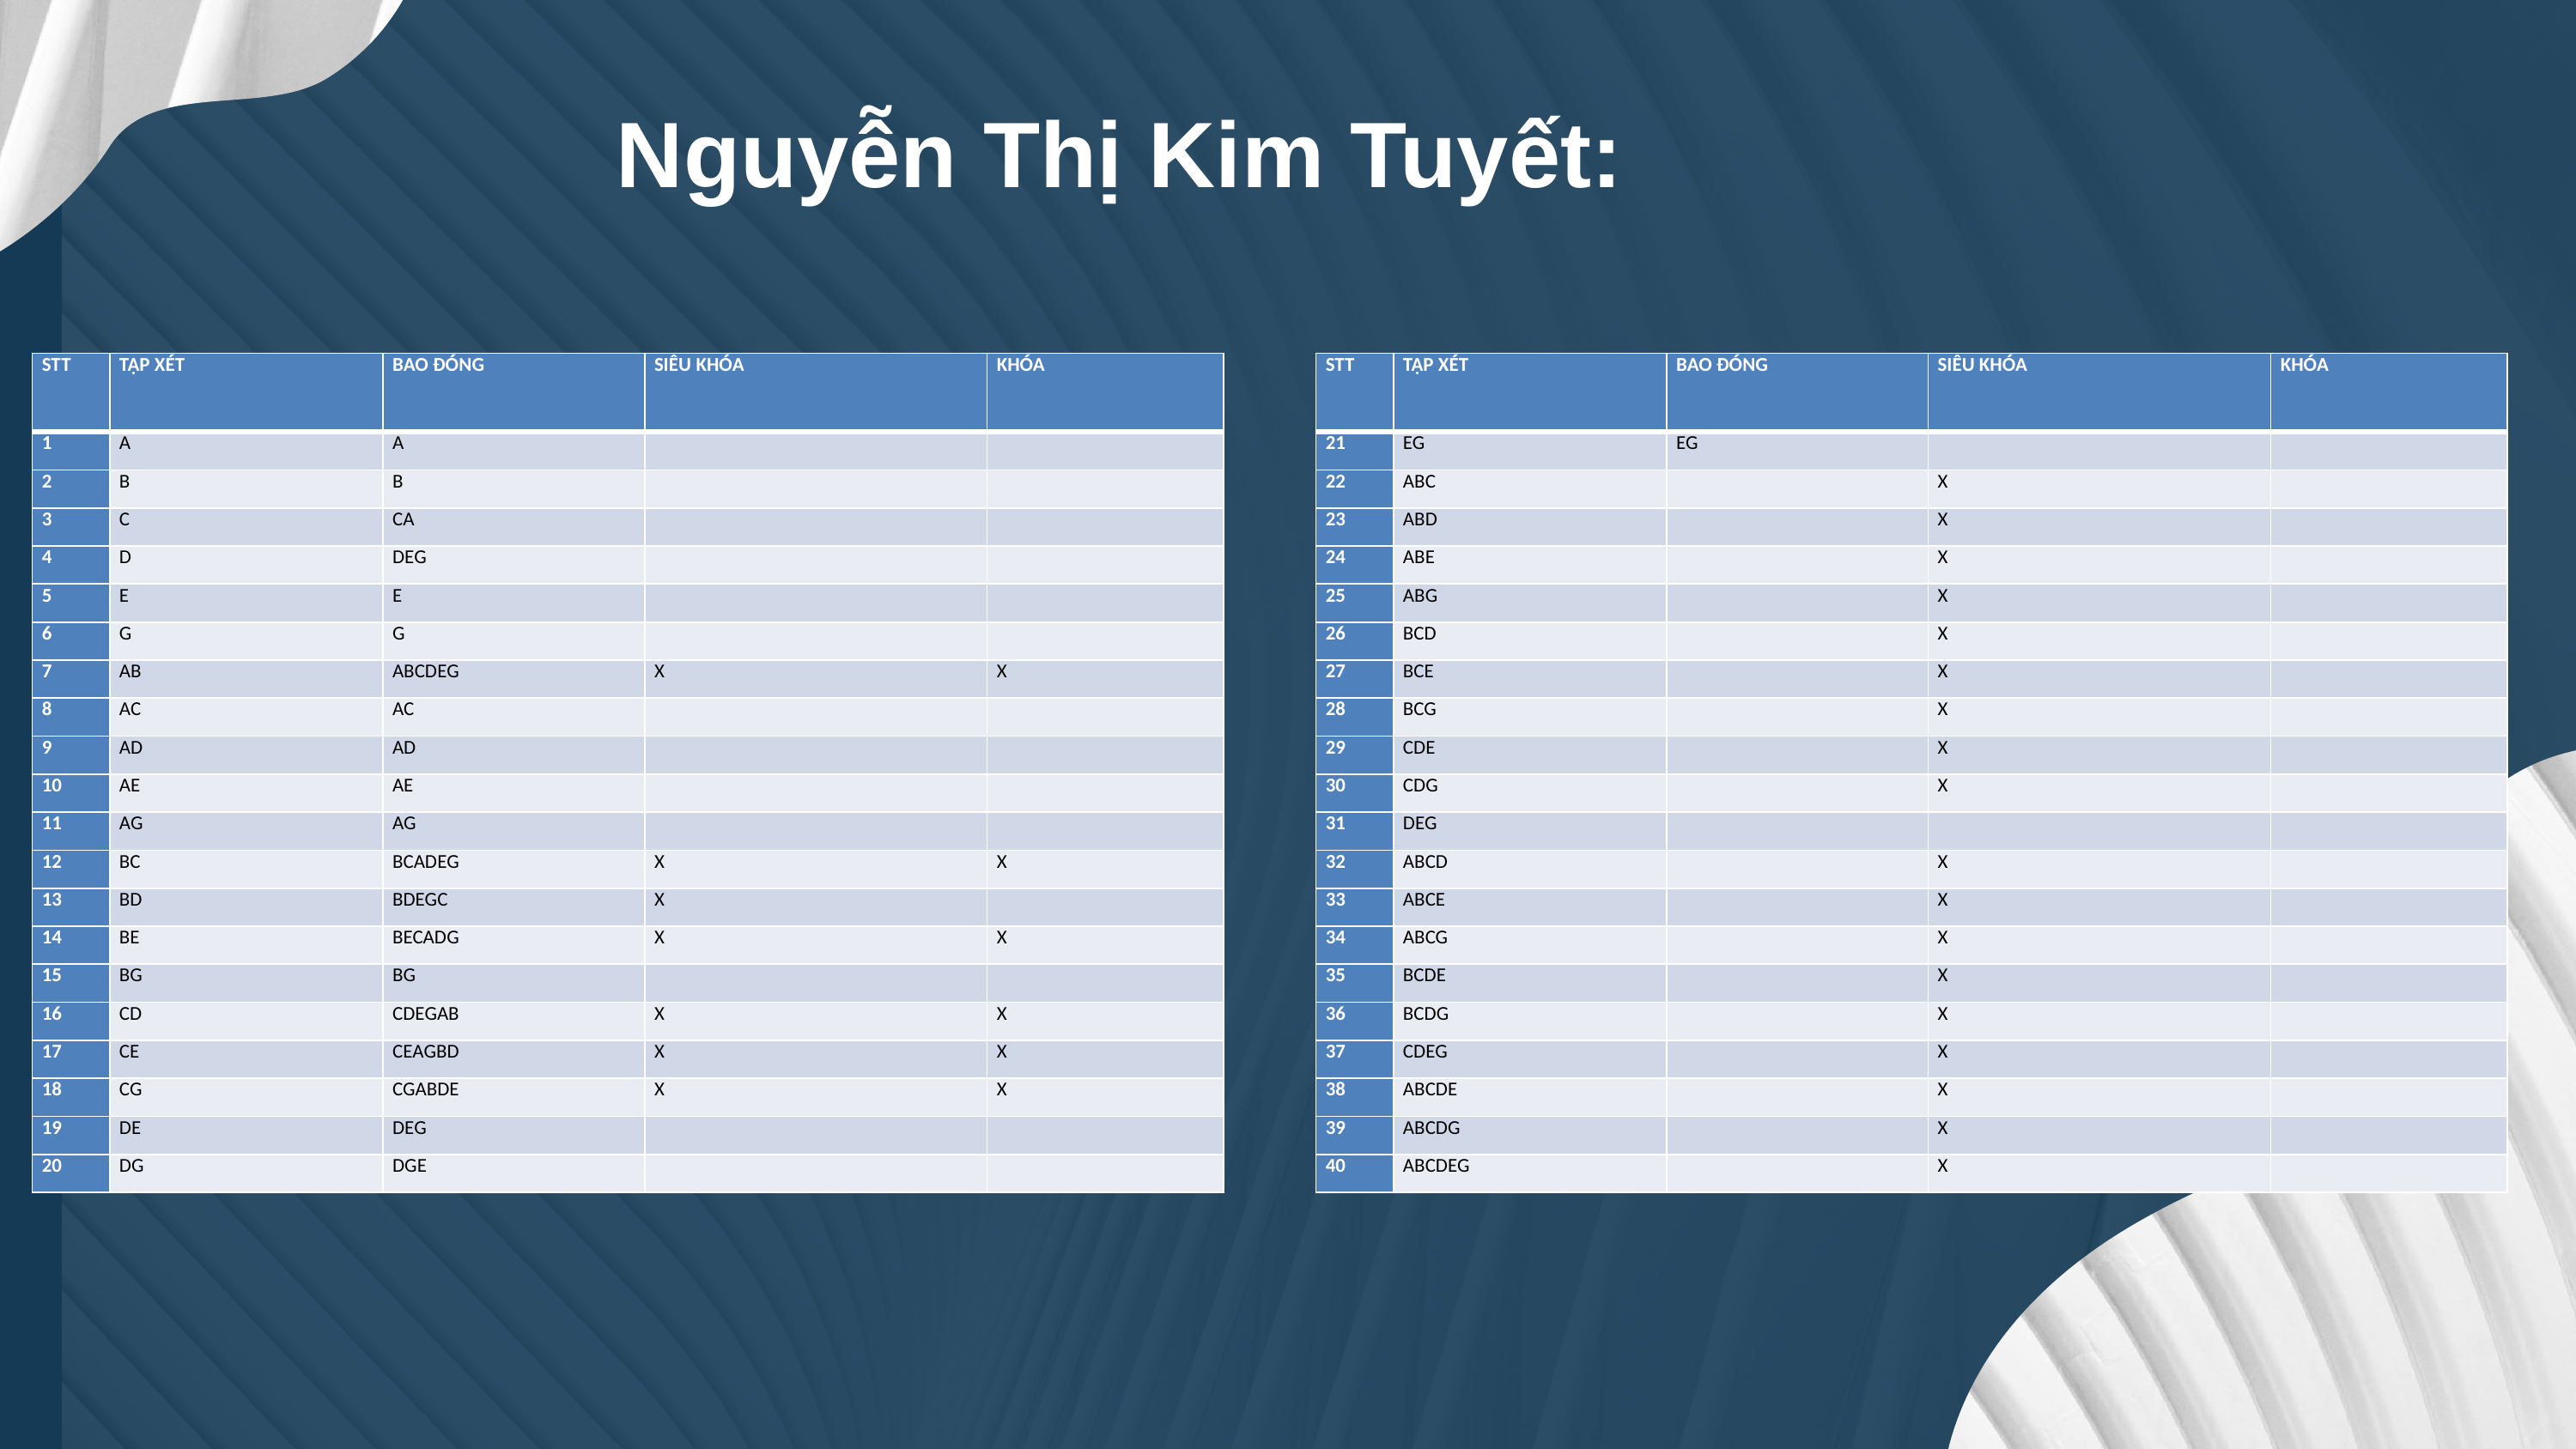

Nguyễn Thị Kim Tuyết:
| STT | TẬP XÉT | BAO ĐÓNG | SIÊU KHÓA | KHÓA |
| --- | --- | --- | --- | --- |
| 1 | A | A |  |  |
| 2 | B | B |  |  |
| 3 | C | CA |  |  |
| 4 | D | DEG |  |  |
| 5 | E | E |  |  |
| 6 | G | G |  |  |
| 7 | AB | ABCDEG | X | X |
| 8 | AC | AC |  |  |
| 9 | AD | AD |  |  |
| 10 | AE | AE |  |  |
| 11 | AG | AG |  |  |
| 12 | BC | BCADEG | X | X |
| 13 | BD | BDEGC | X |  |
| 14 | BE | BECADG | X | X |
| 15 | BG | BG |  |  |
| 16 | CD | CDEGAB | X | X |
| 17 | CE | CEAGBD | X | X |
| 18 | CG | CGABDE | X | X |
| 19 | DE | DEG |  |  |
| 20 | DG | DGE |  |  |
| STT | TẬP XÉT | BAO ĐÓNG | SIÊU KHÓA | KHÓA |
| --- | --- | --- | --- | --- |
| 21 | EG | EG |  |  |
| 22 | ABC |  | X |  |
| 23 | ABD |  | X |  |
| 24 | ABE |  | X |  |
| 25 | ABG |  | X |  |
| 26 | BCD |  | X |  |
| 27 | BCE |  | X |  |
| 28 | BCG |  | X |  |
| 29 | CDE |  | X |  |
| 30 | CDG |  | X |  |
| 31 | DEG |  |  |  |
| 32 | ABCD |  | X |  |
| 33 | ABCE |  | X |  |
| 34 | ABCG |  | X |  |
| 35 | BCDE |  | X |  |
| 36 | BCDG |  | X |  |
| 37 | CDEG |  | X |  |
| 38 | ABCDE |  | X |  |
| 39 | ABCDG |  | X |  |
| 40 | ABCDEG |  | X |  |